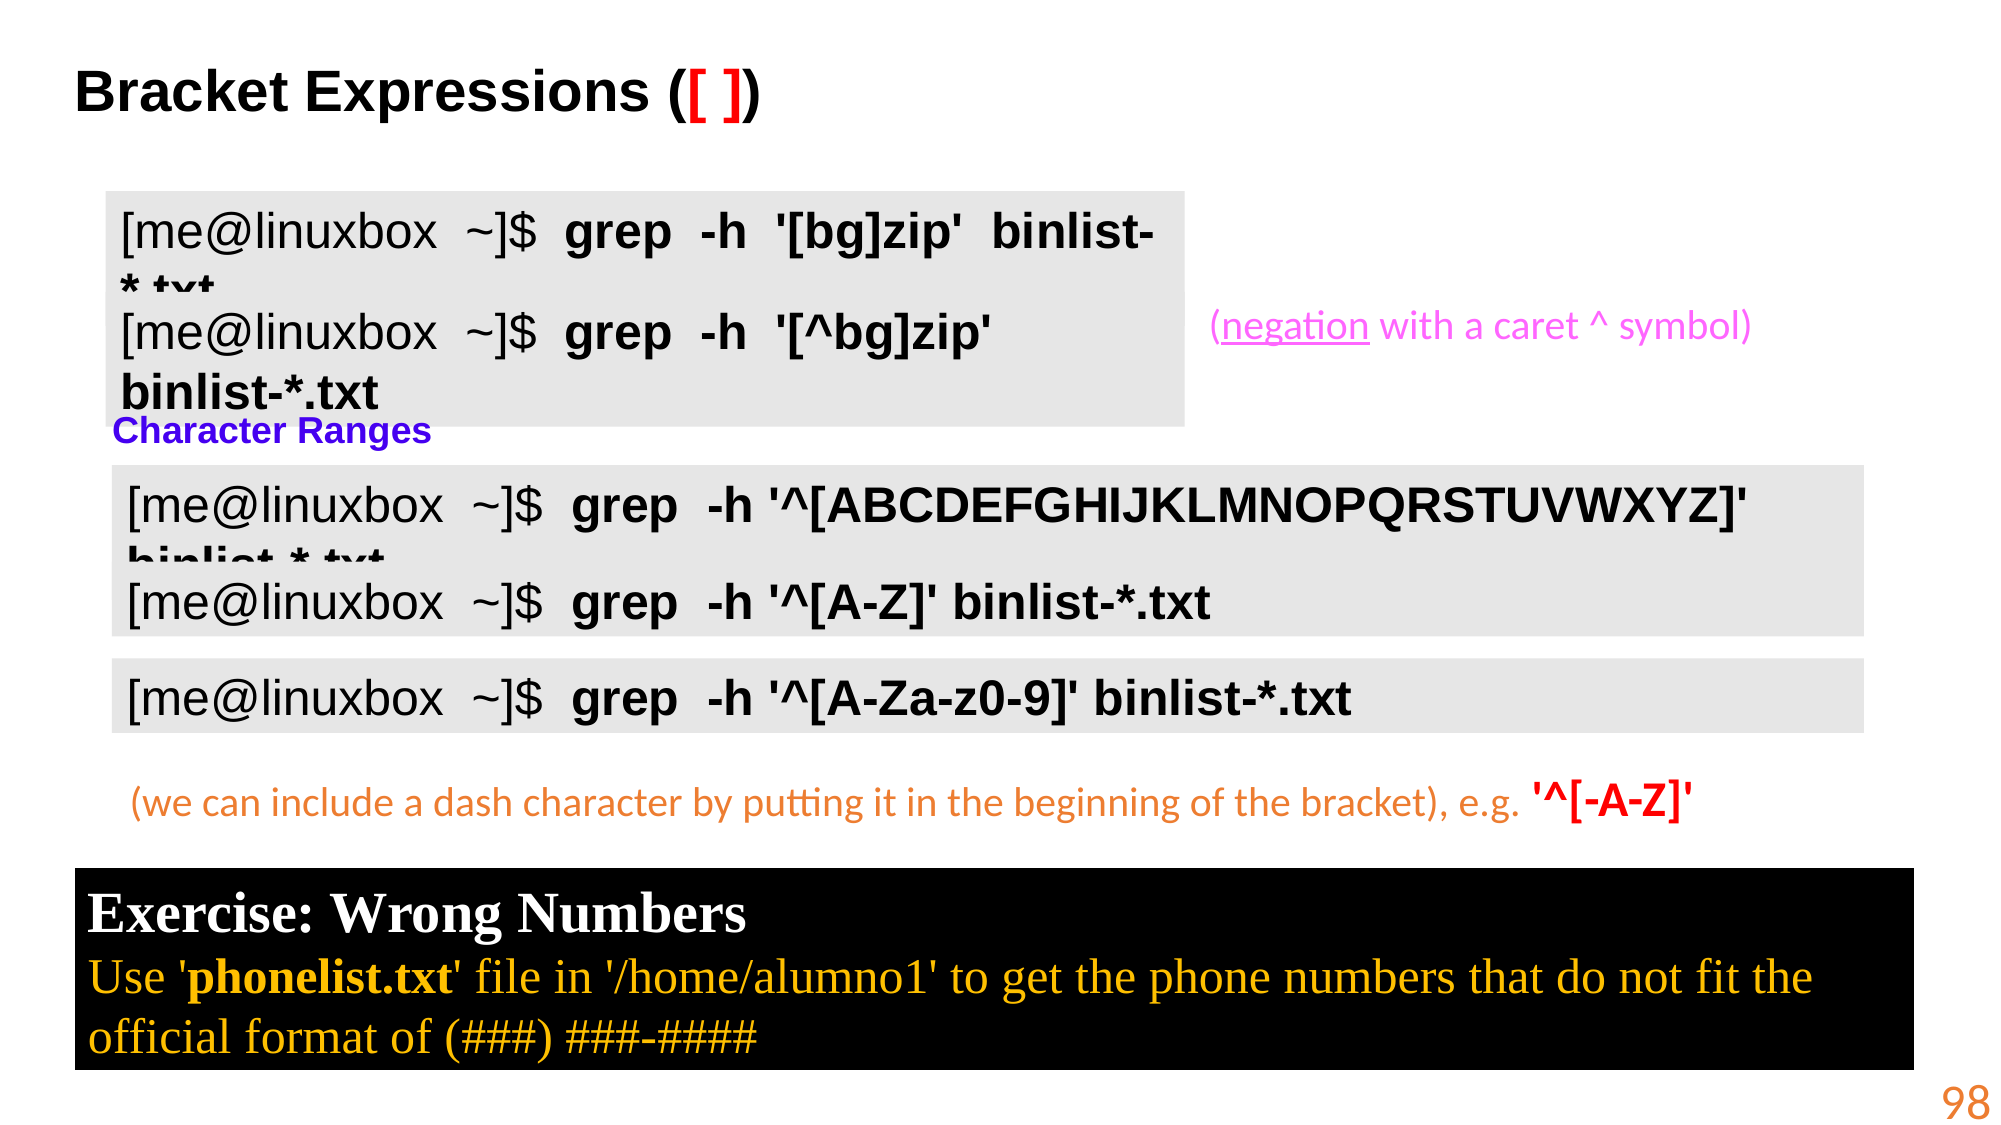

Bracket Expressions ([ ])
[me@linuxbox  ~]$  grep  -h  '[bg]zip'  binlist-*.txt
(negation with a caret ^ symbol)
[me@linuxbox  ~]$  grep  -h  '[^bg]zip'  binlist-*.txt
Character Ranges
[me@linuxbox  ~]$  grep  -h '^[ABCDEFGHIJKLMNOPQRSTUVWXYZ]' binlist-*.txt
[me@linuxbox  ~]$  grep  -h '^[A-Z]' binlist-*.txt
[me@linuxbox  ~]$  grep  -h '^[A-Za-z0-9]' binlist-*.txt
(we can include a dash character by putting it in the beginning of the bracket), e.g. '^[-A-Z]'
Exercise: Wrong Numbers
Use 'phonelist.txt' file in '/home/alumno1' to get the phone numbers that do not fit the official format of (###) ###-####
98